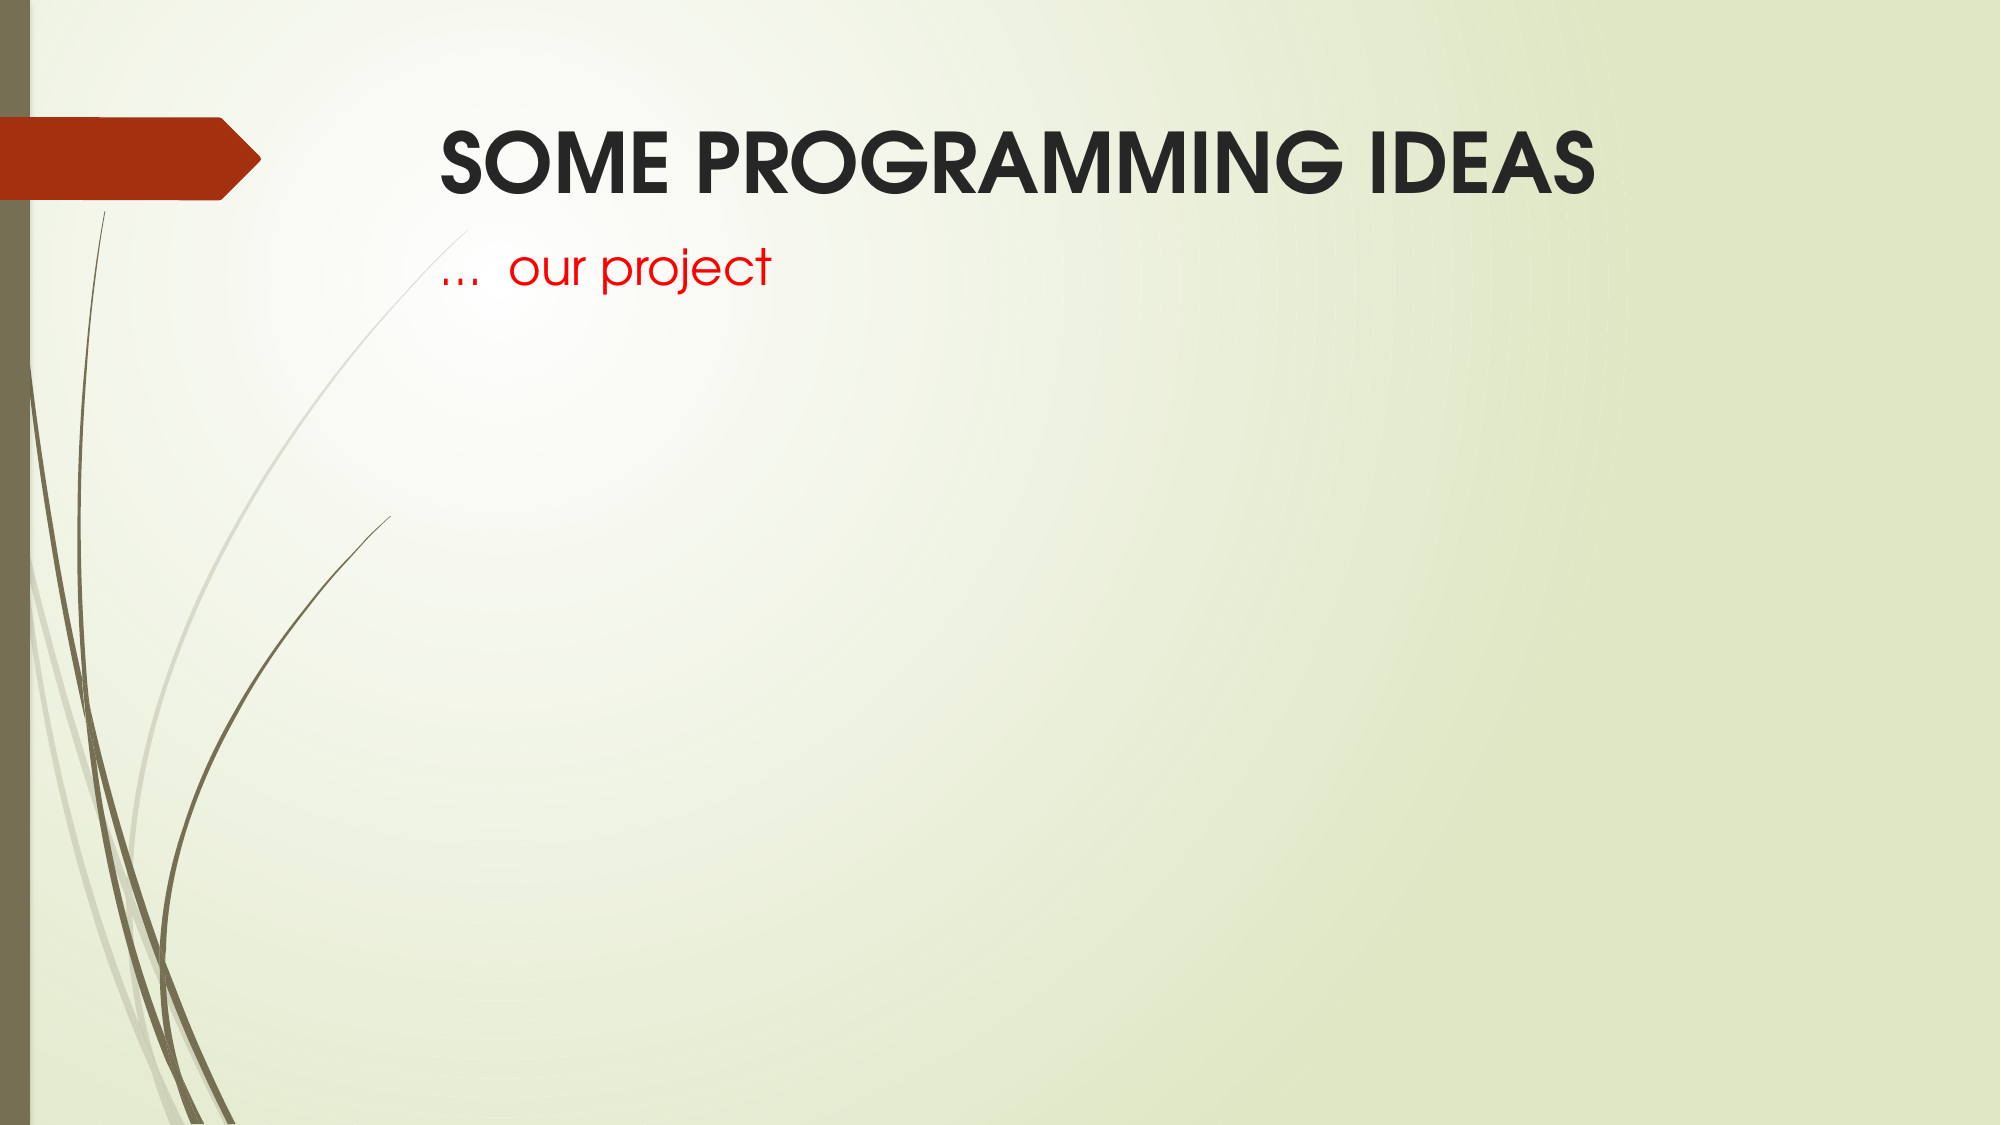

# SOME PROGRAMMING IDEAS
…  our project